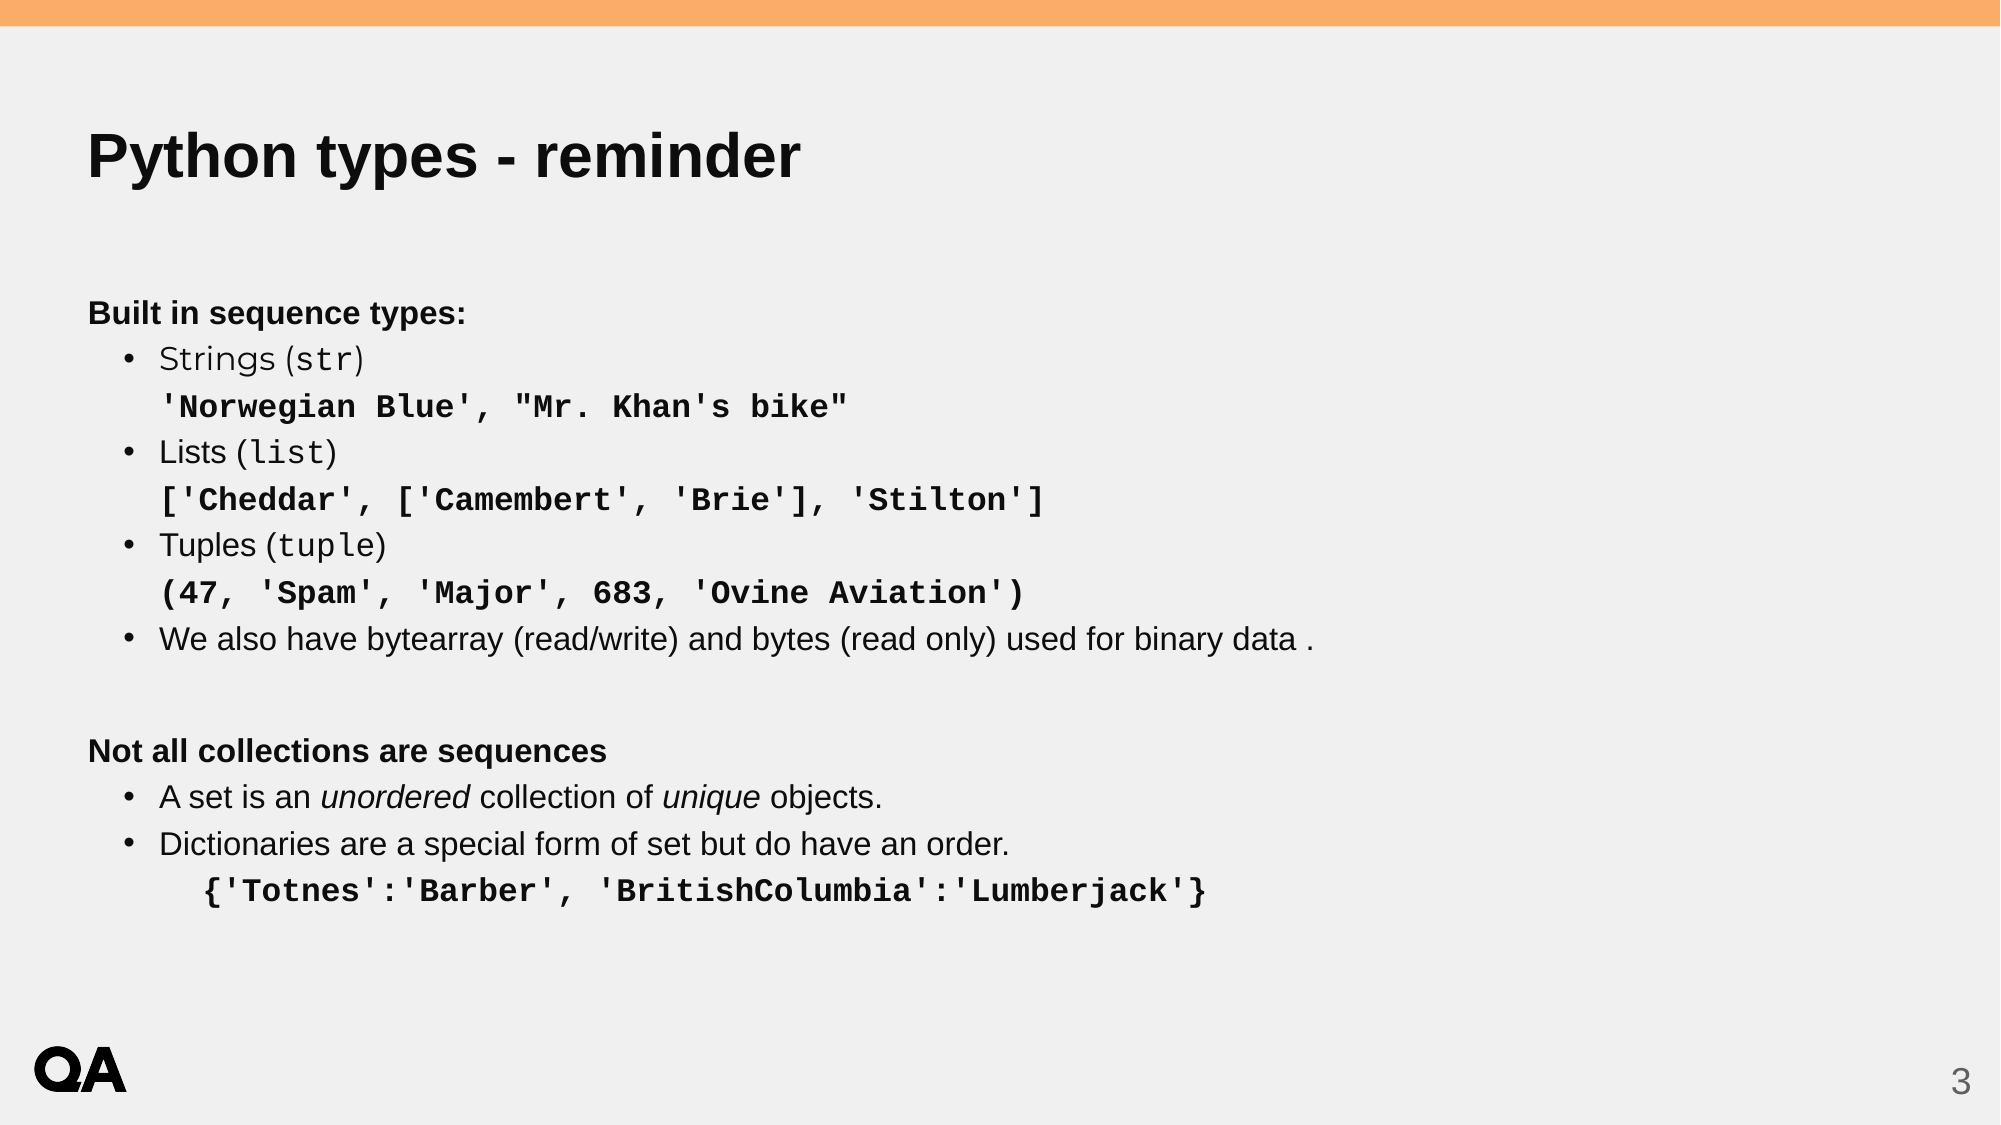

# Python types - reminder
Built in sequence types:
Strings (str)
		'Norwegian Blue', "Mr. Khan's bike"
Lists (list)
		['Cheddar', ['Camembert', 'Brie'], 'Stilton']
Tuples (tuple)
		(47, 'Spam', 'Major', 683, 'Ovine Aviation')
We also have bytearray (read/write) and bytes (read only) used for binary data .

Not all collections are sequences
A set is an unordered collection of unique objects.
Dictionaries are a special form of set but do have an order.
    {'Totnes':'Barber', 'BritishColumbia':'Lumberjack'}
3